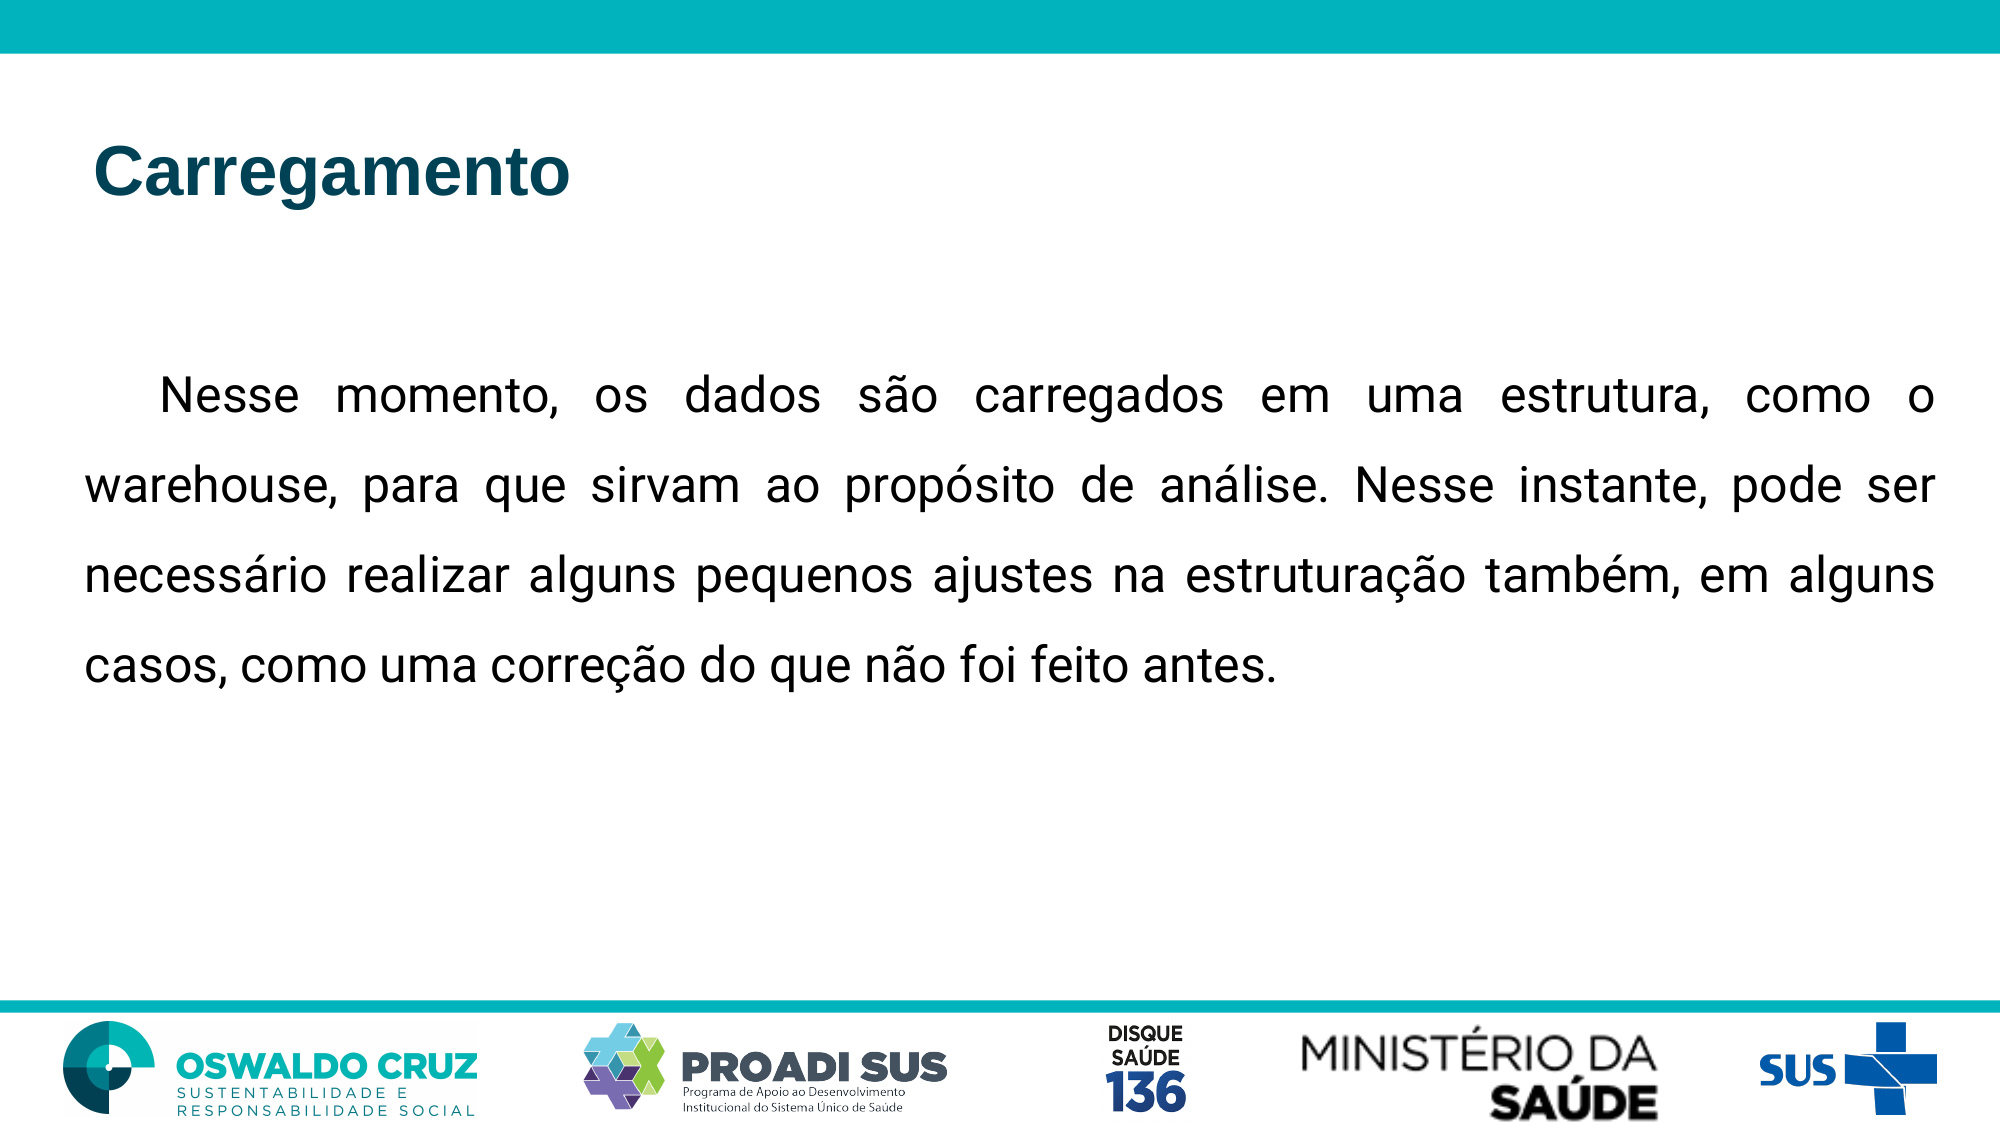

Carregamento
Nesse momento, os dados são carregados em uma estrutura, como o warehouse, para que sirvam ao propósito de análise. Nesse instante, pode ser necessário realizar alguns pequenos ajustes na estruturação também, em alguns casos, como uma correção do que não foi feito antes.